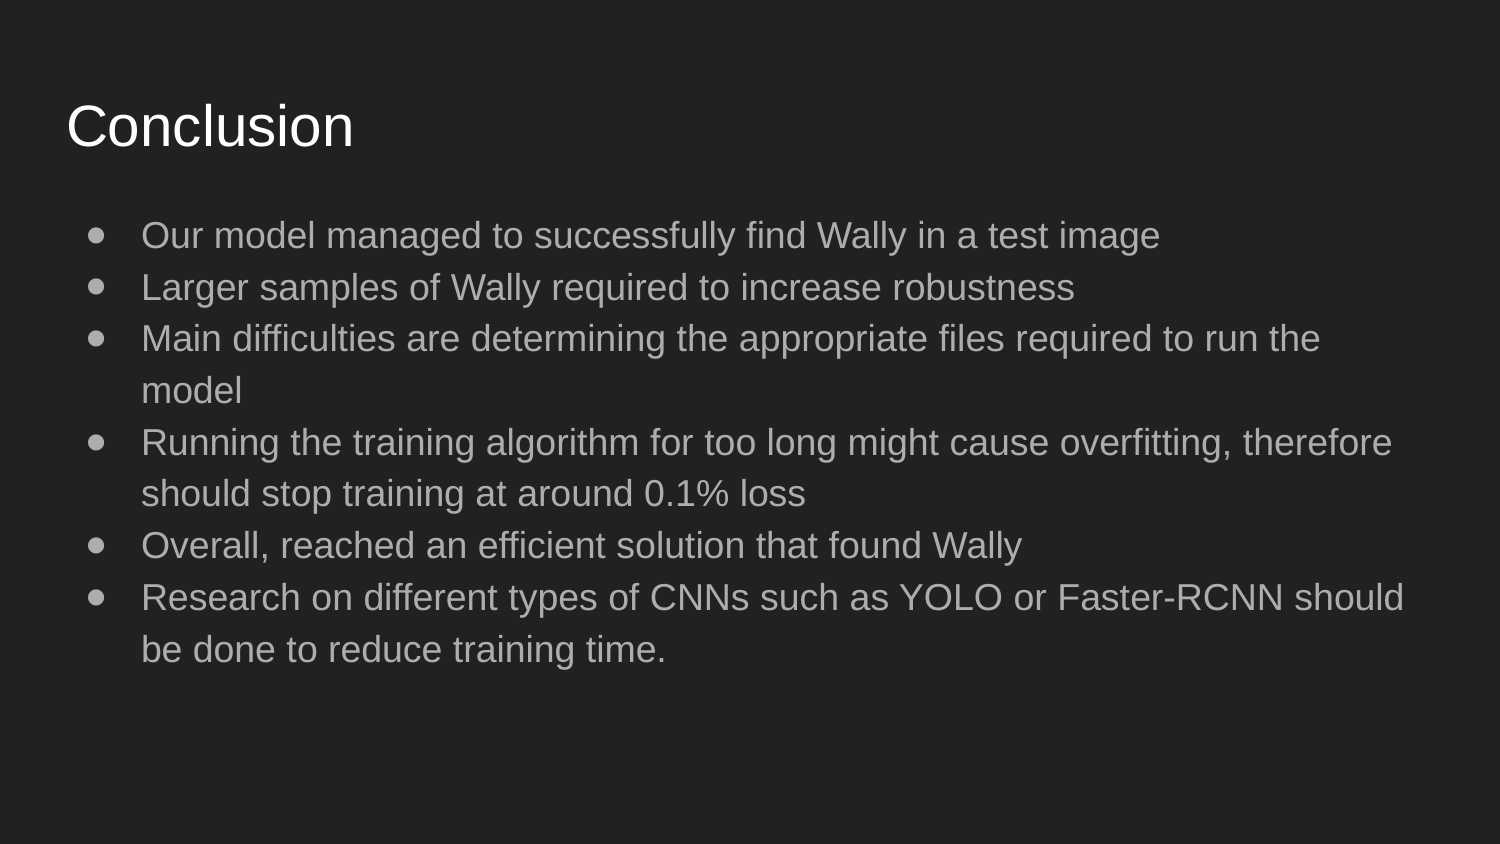

# Conclusion
Our model managed to successfully find Wally in a test image
Larger samples of Wally required to increase robustness
Main difficulties are determining the appropriate files required to run the model
Running the training algorithm for too long might cause overfitting, therefore should stop training at around 0.1% loss
Overall, reached an efficient solution that found Wally
Research on different types of CNNs such as YOLO or Faster-RCNN should be done to reduce training time.